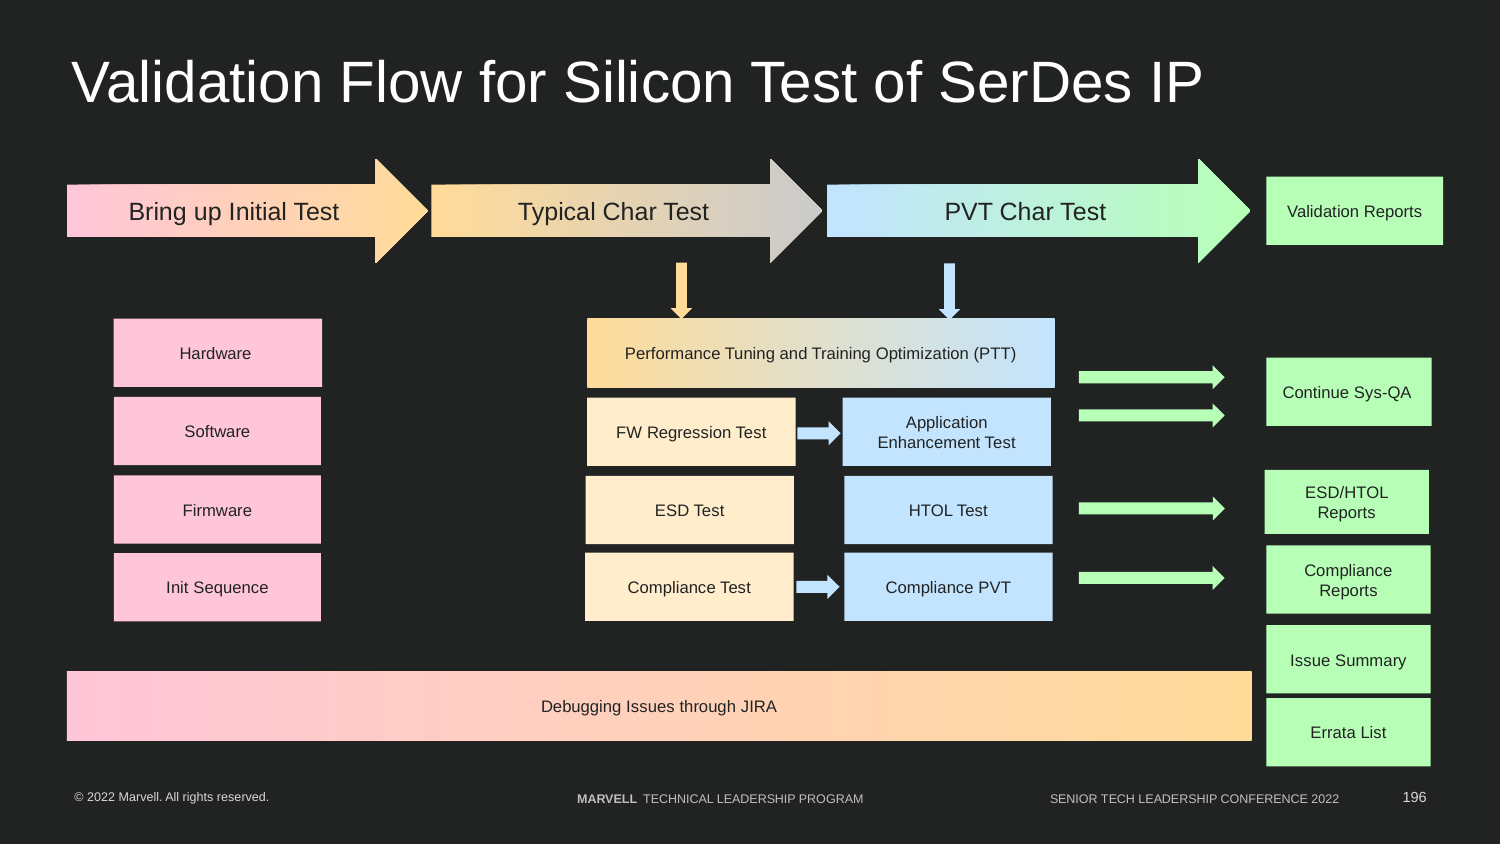

# Validation Flow for Silicon Test of SerDes IP
Bring up Initial Test
Typical Char Test
PVT Char Test
Validation Reports

Hardware
Performance Tuning and Training Optimization (PTT)
Continue Sys-QA

Software
FW Regression Test
Application Enhancement Test

ESD/HTOL Reports
Firmware
ESD Test
HTOL Test

Compliance Reports
Compliance Test
Compliance PVT
Init Sequence

Issue Summary
Debugging Issues through JIRA
Errata List